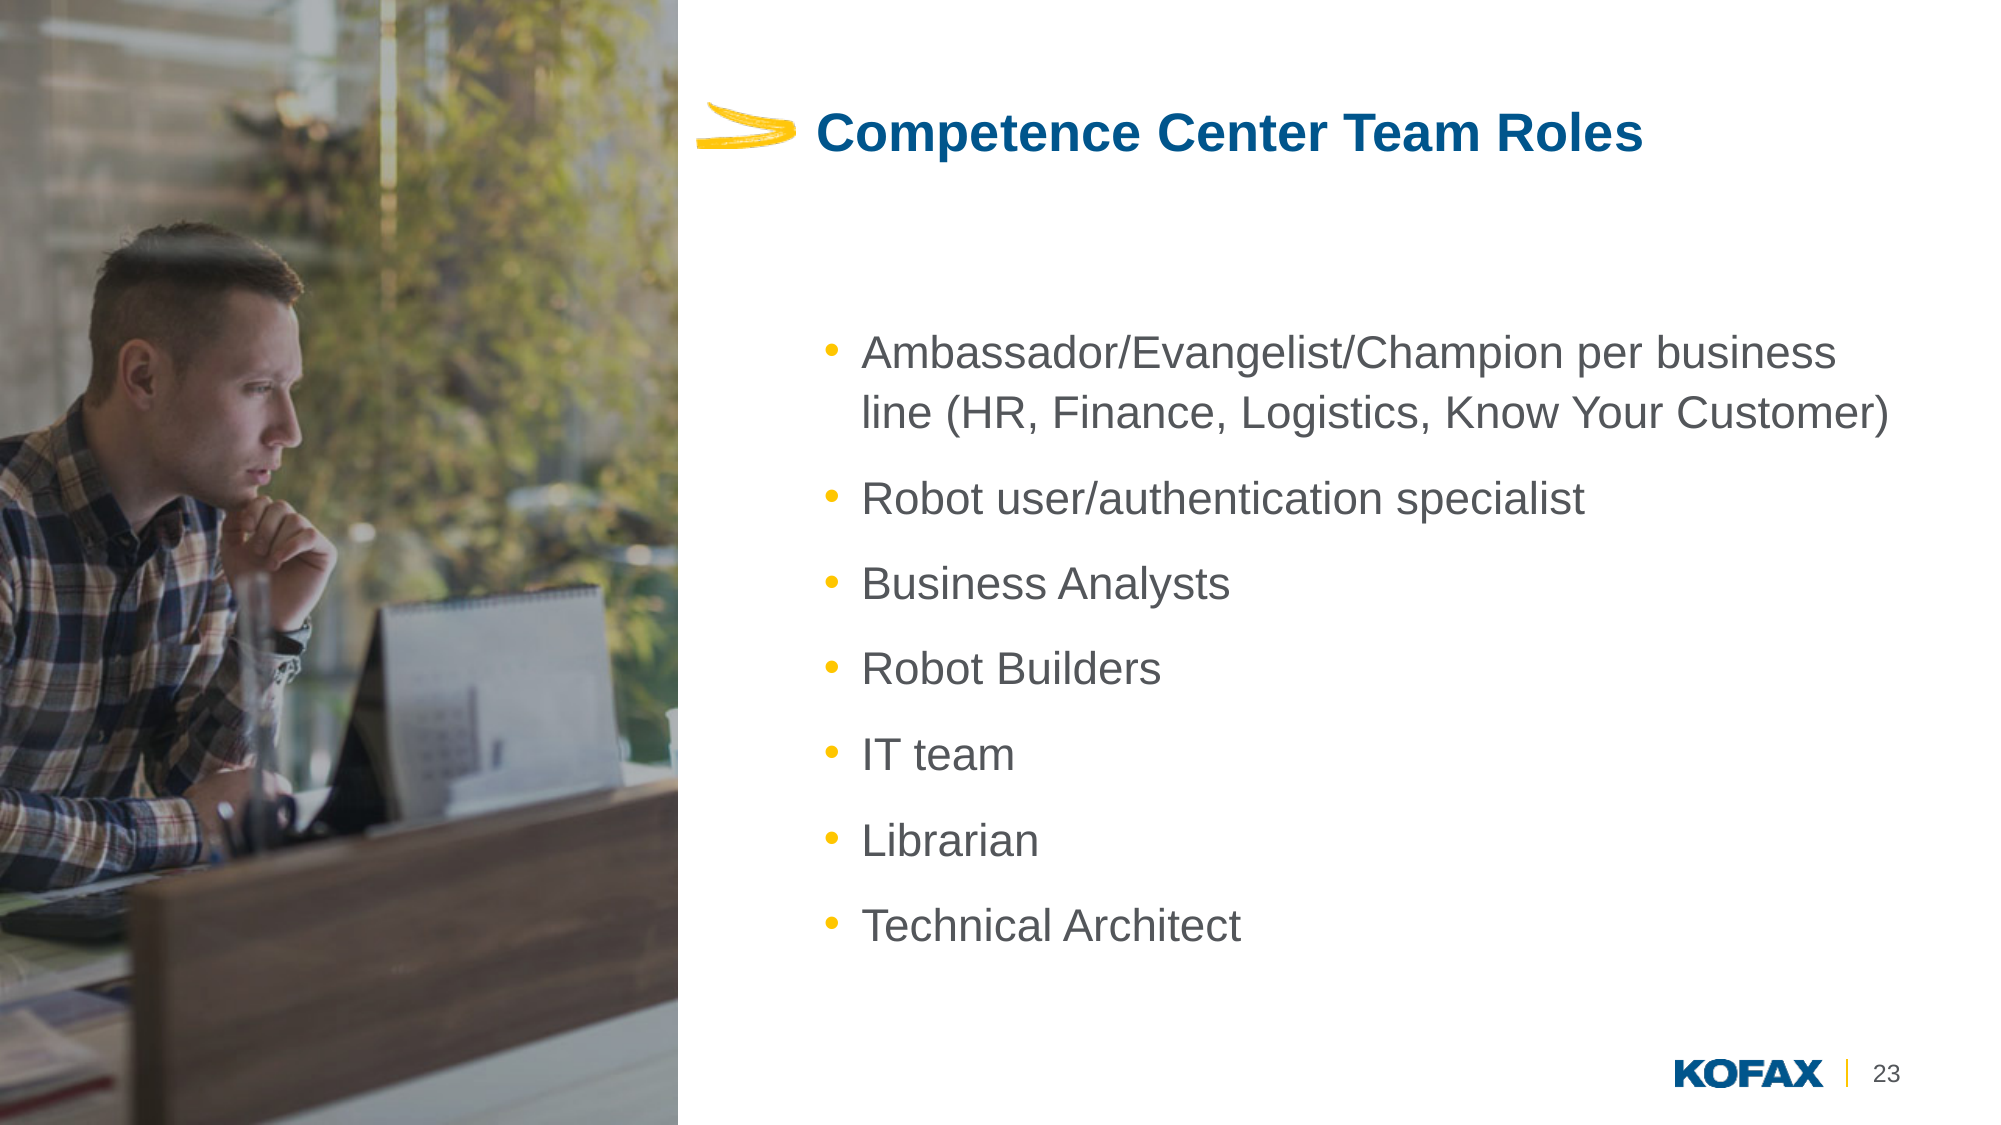

# Competence Center Team Roles
Ambassador/Evangelist/Champion per business line (HR, Finance, Logistics, Know Your Customer)
Robot user/authentication specialist
Business Analysts
Robot Builders
IT team
Librarian
Technical Architect
23